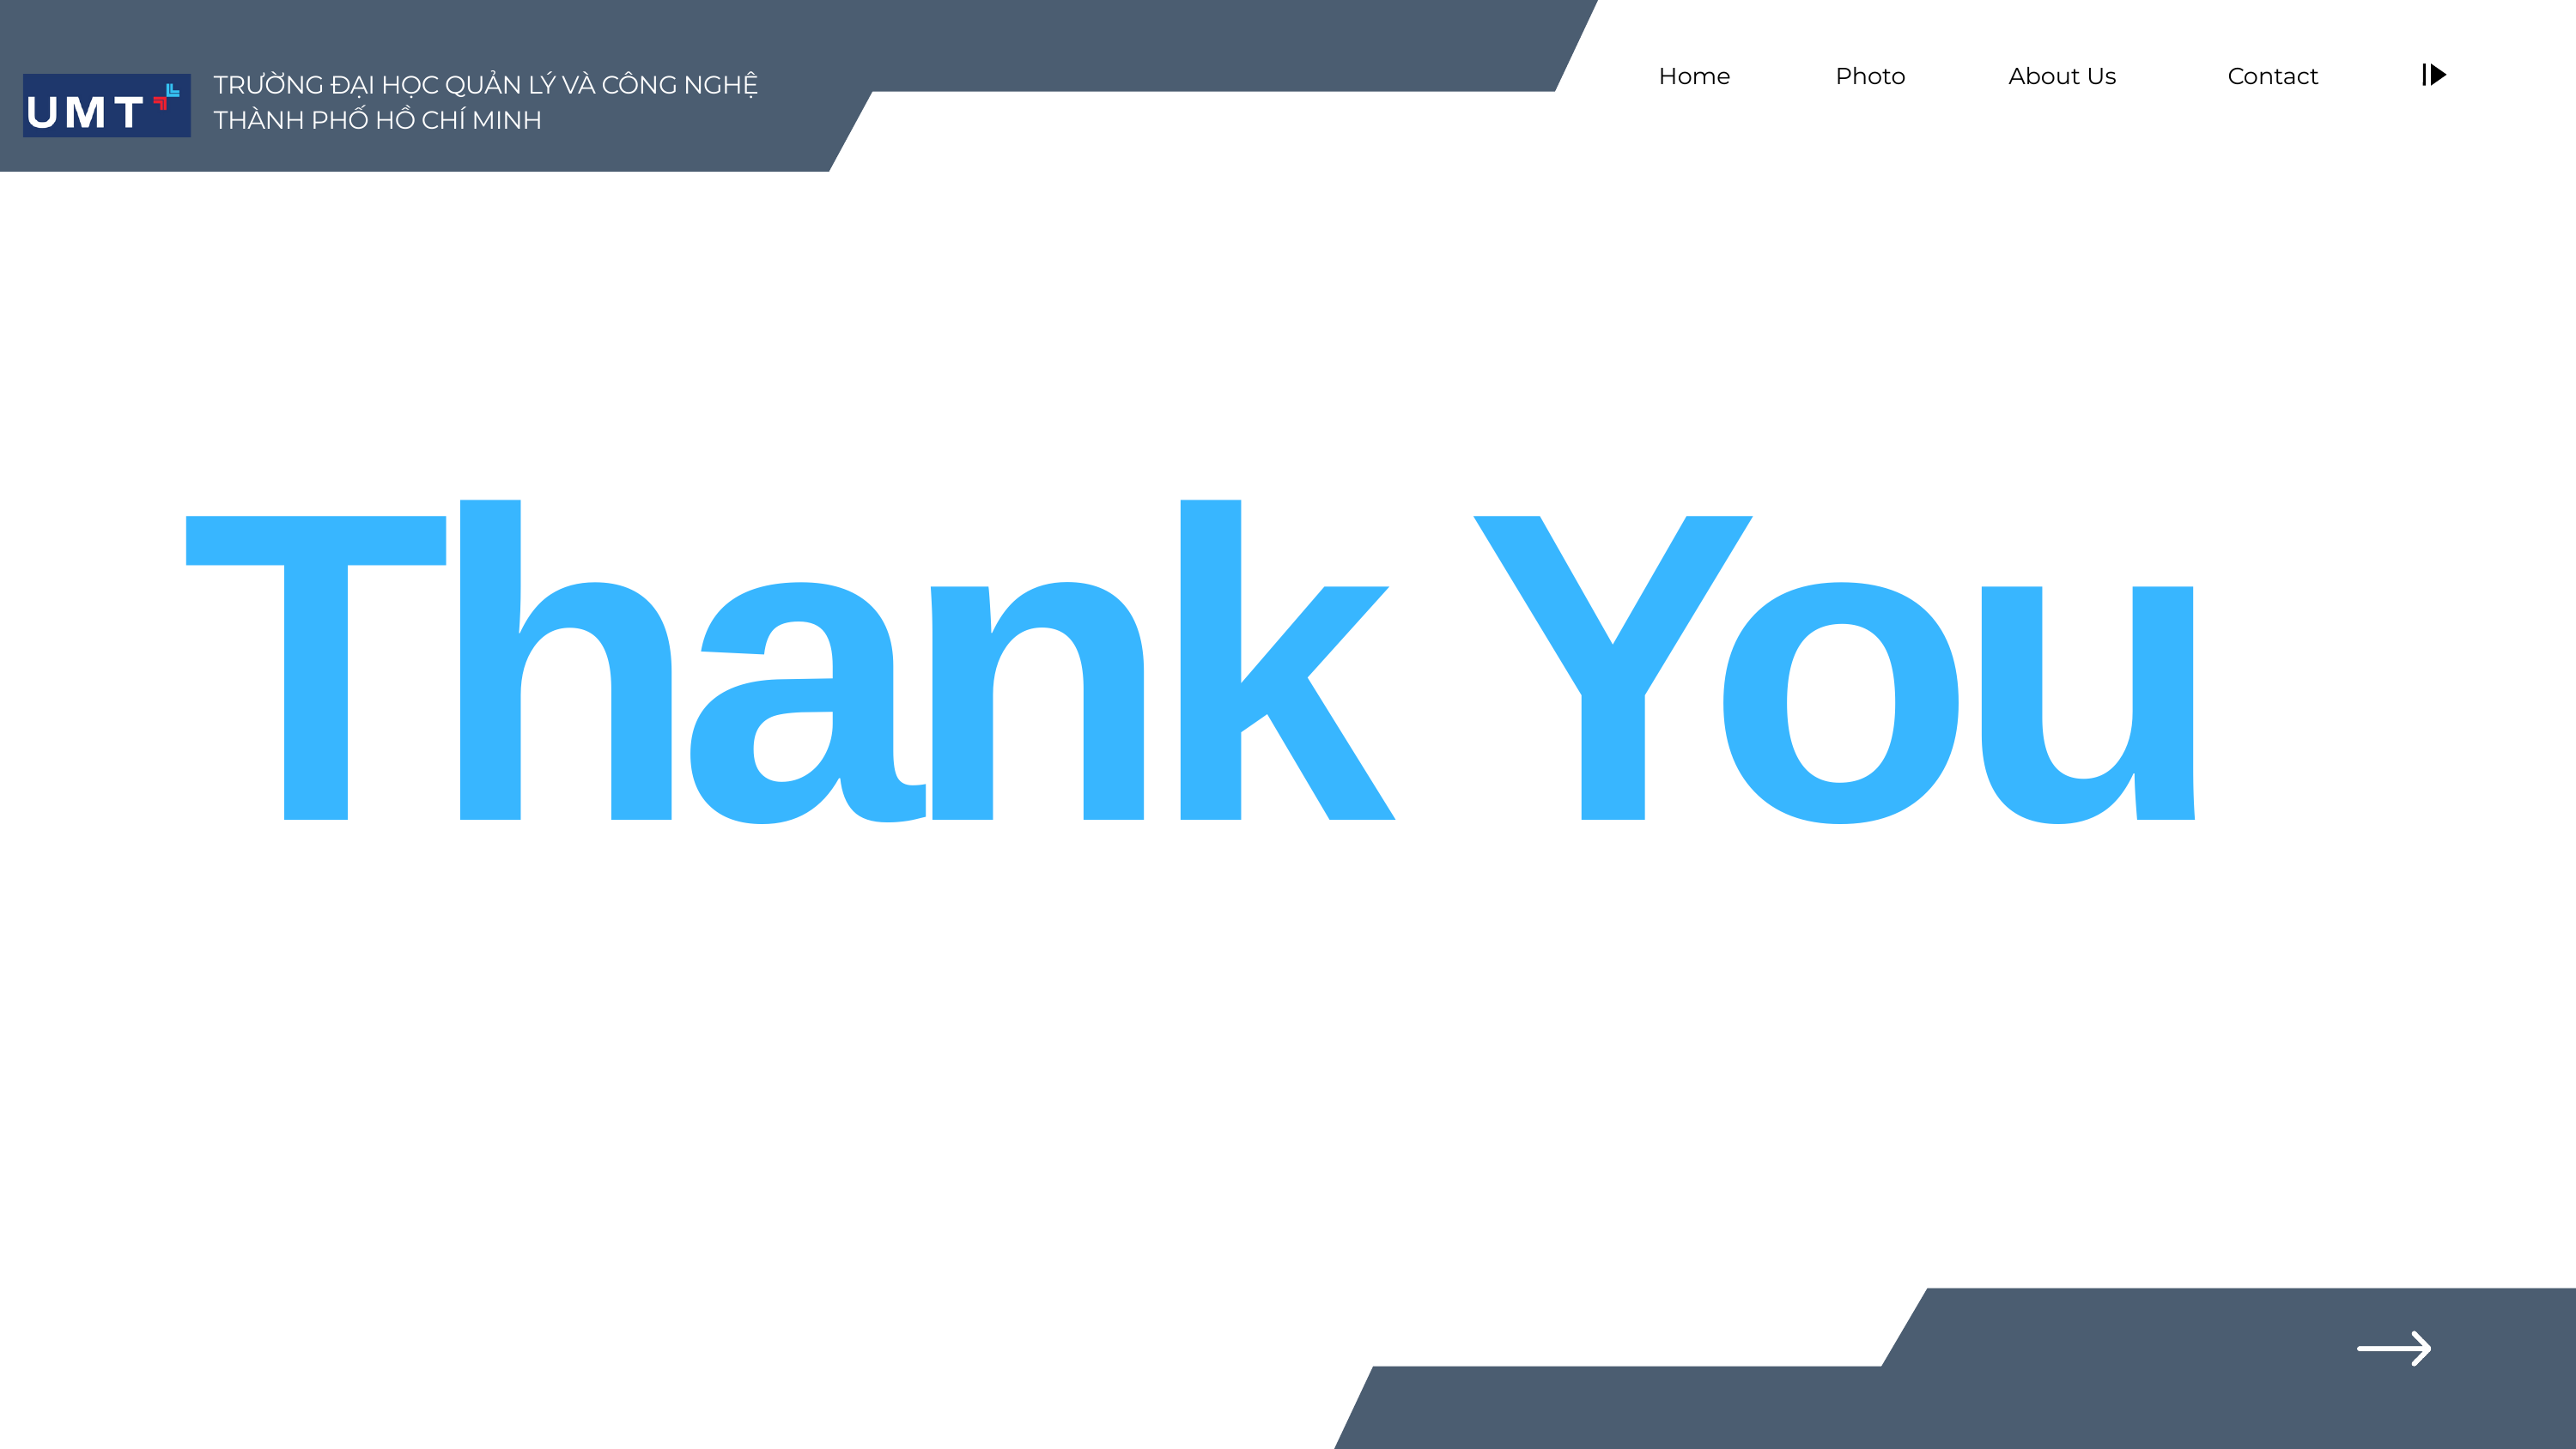

Home
Photo
About Us
Contact

TRƯỜNG ĐẠI HỌC QUẢN LÝ VÀ CÔNG NGHỆ THÀNH PHỐ HỒ CHÍ MINH

Thank You